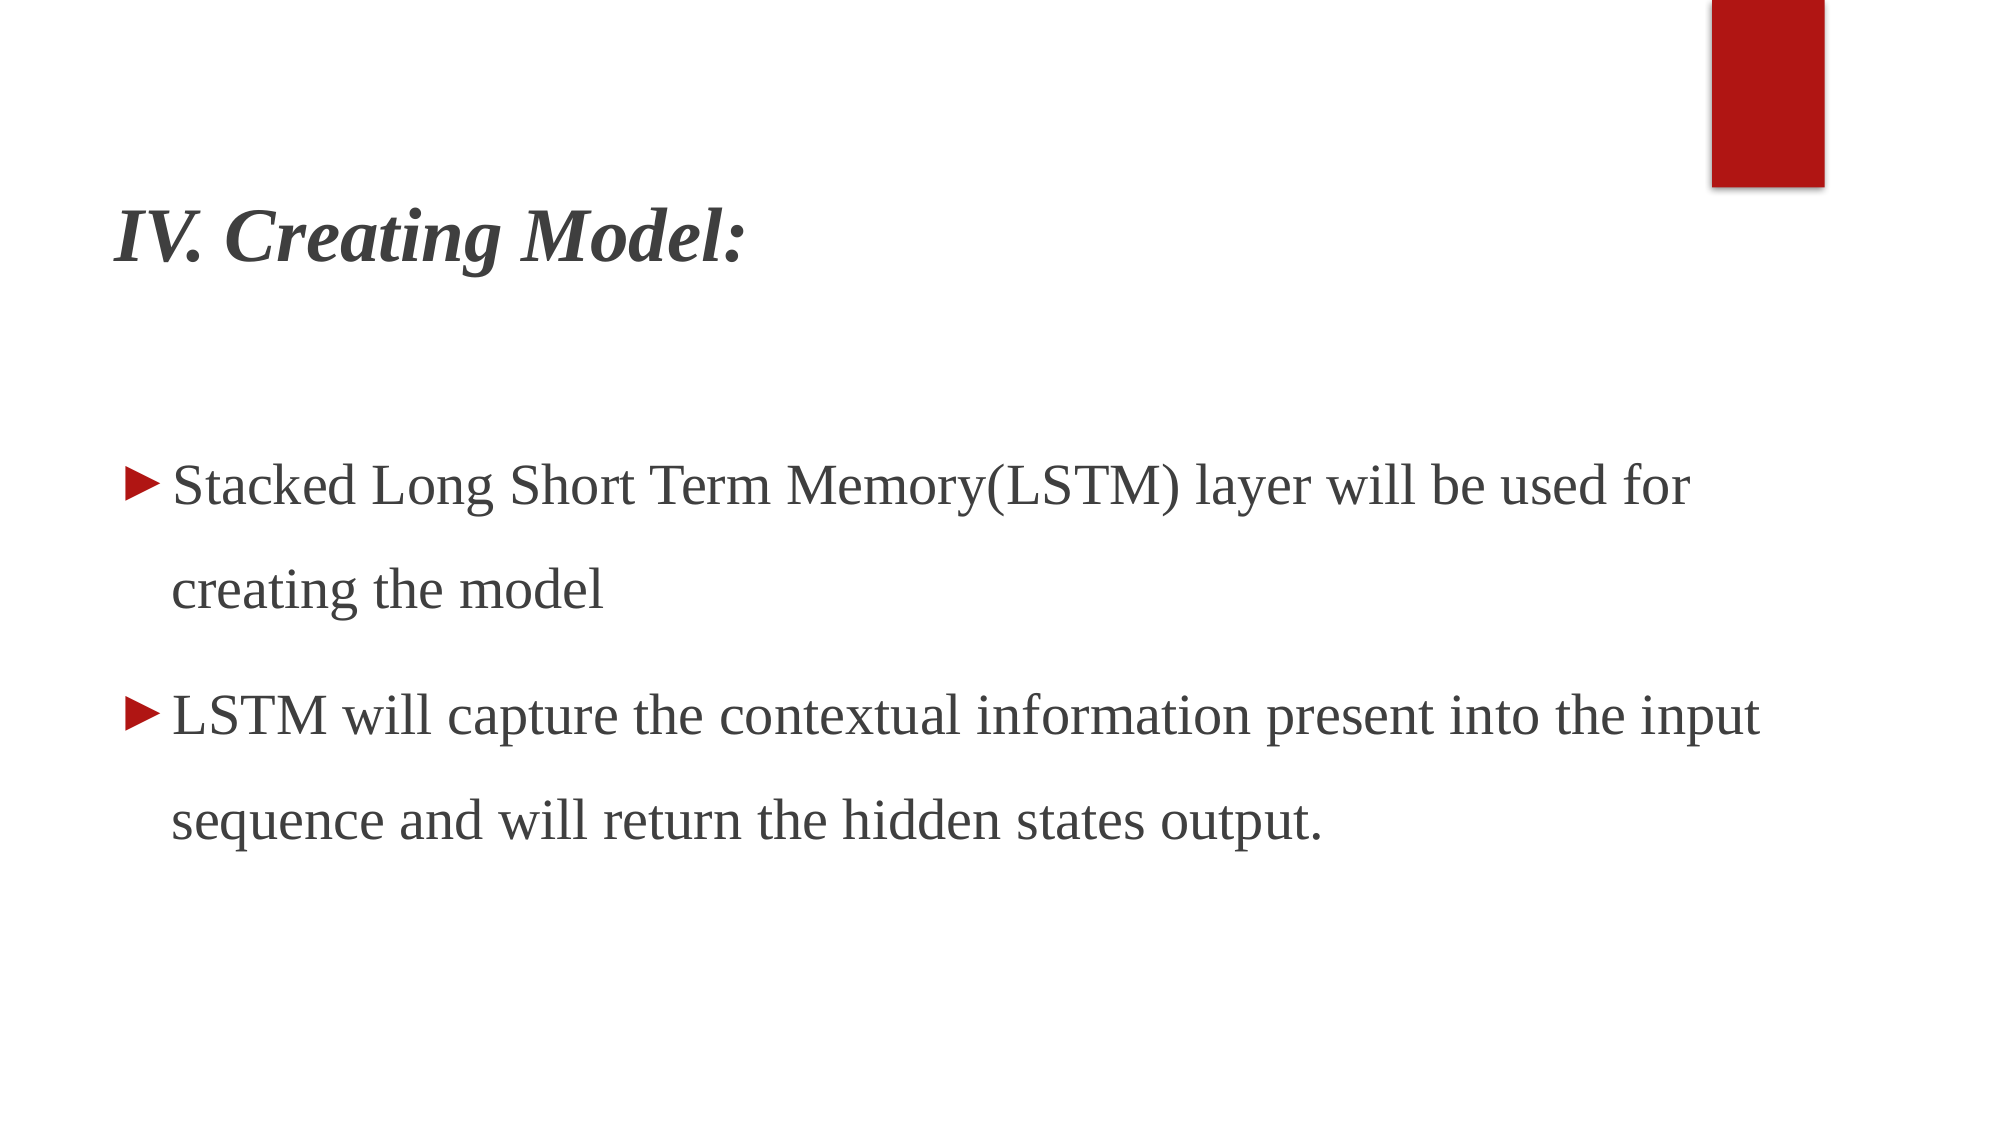

IV. Creating Model:

Stacked Long Short Term Memory(LSTM) layer will be used for creating the model
LSTM will capture the contextual information present into the input sequence and will return the hidden states output.